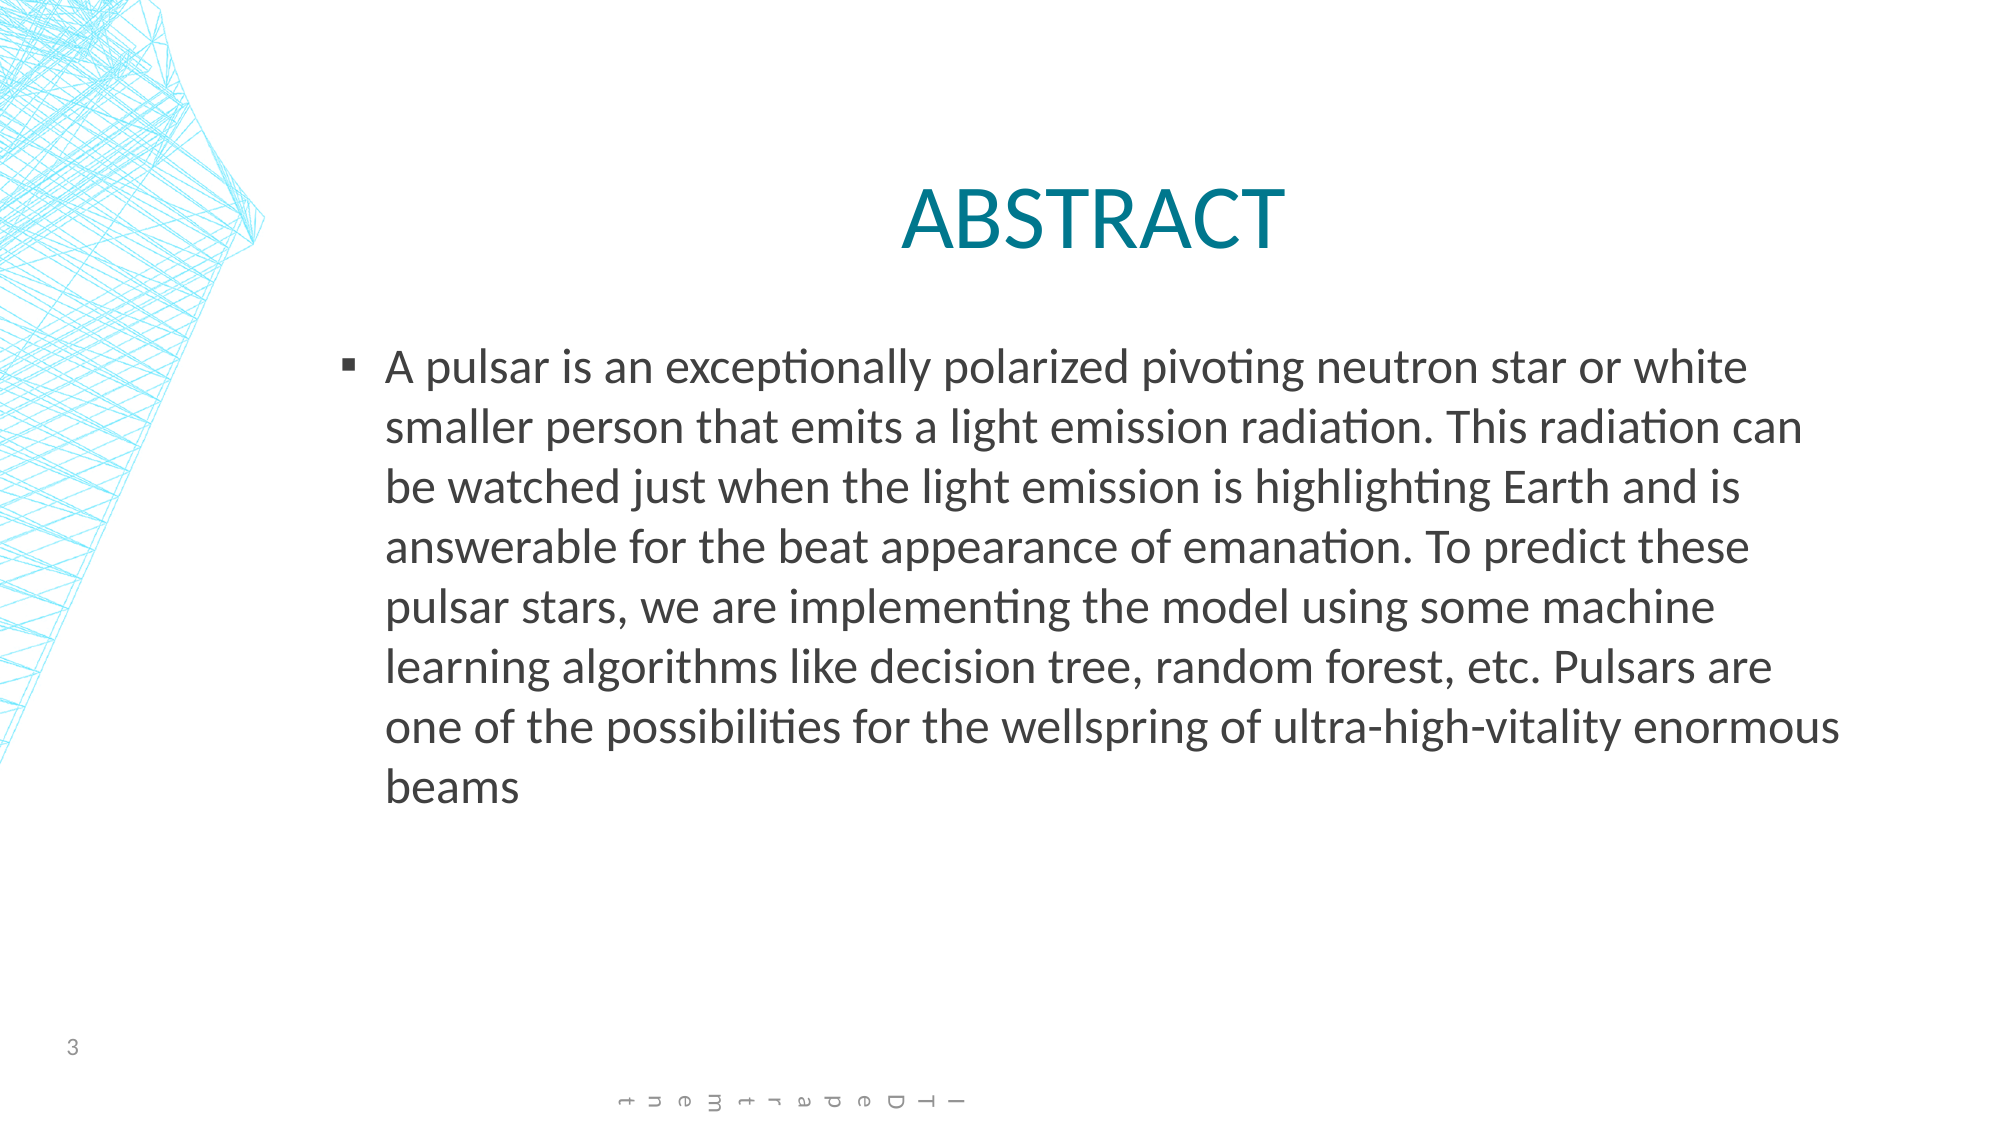

# ABSTRACT
A pulsar is an exceptionally polarized pivoting neutron star or white smaller person that emits a light emission radiation. This radiation can be watched just when the light emission is highlighting Earth and is answerable for the beat appearance of emanation. To predict these pulsar stars, we are implementing the model using some machine learning algorithms like decision tree, random forest, etc. Pulsars are one of the possibilities for the wellspring of ultra-high-vitality enormous beams
IT Department
3